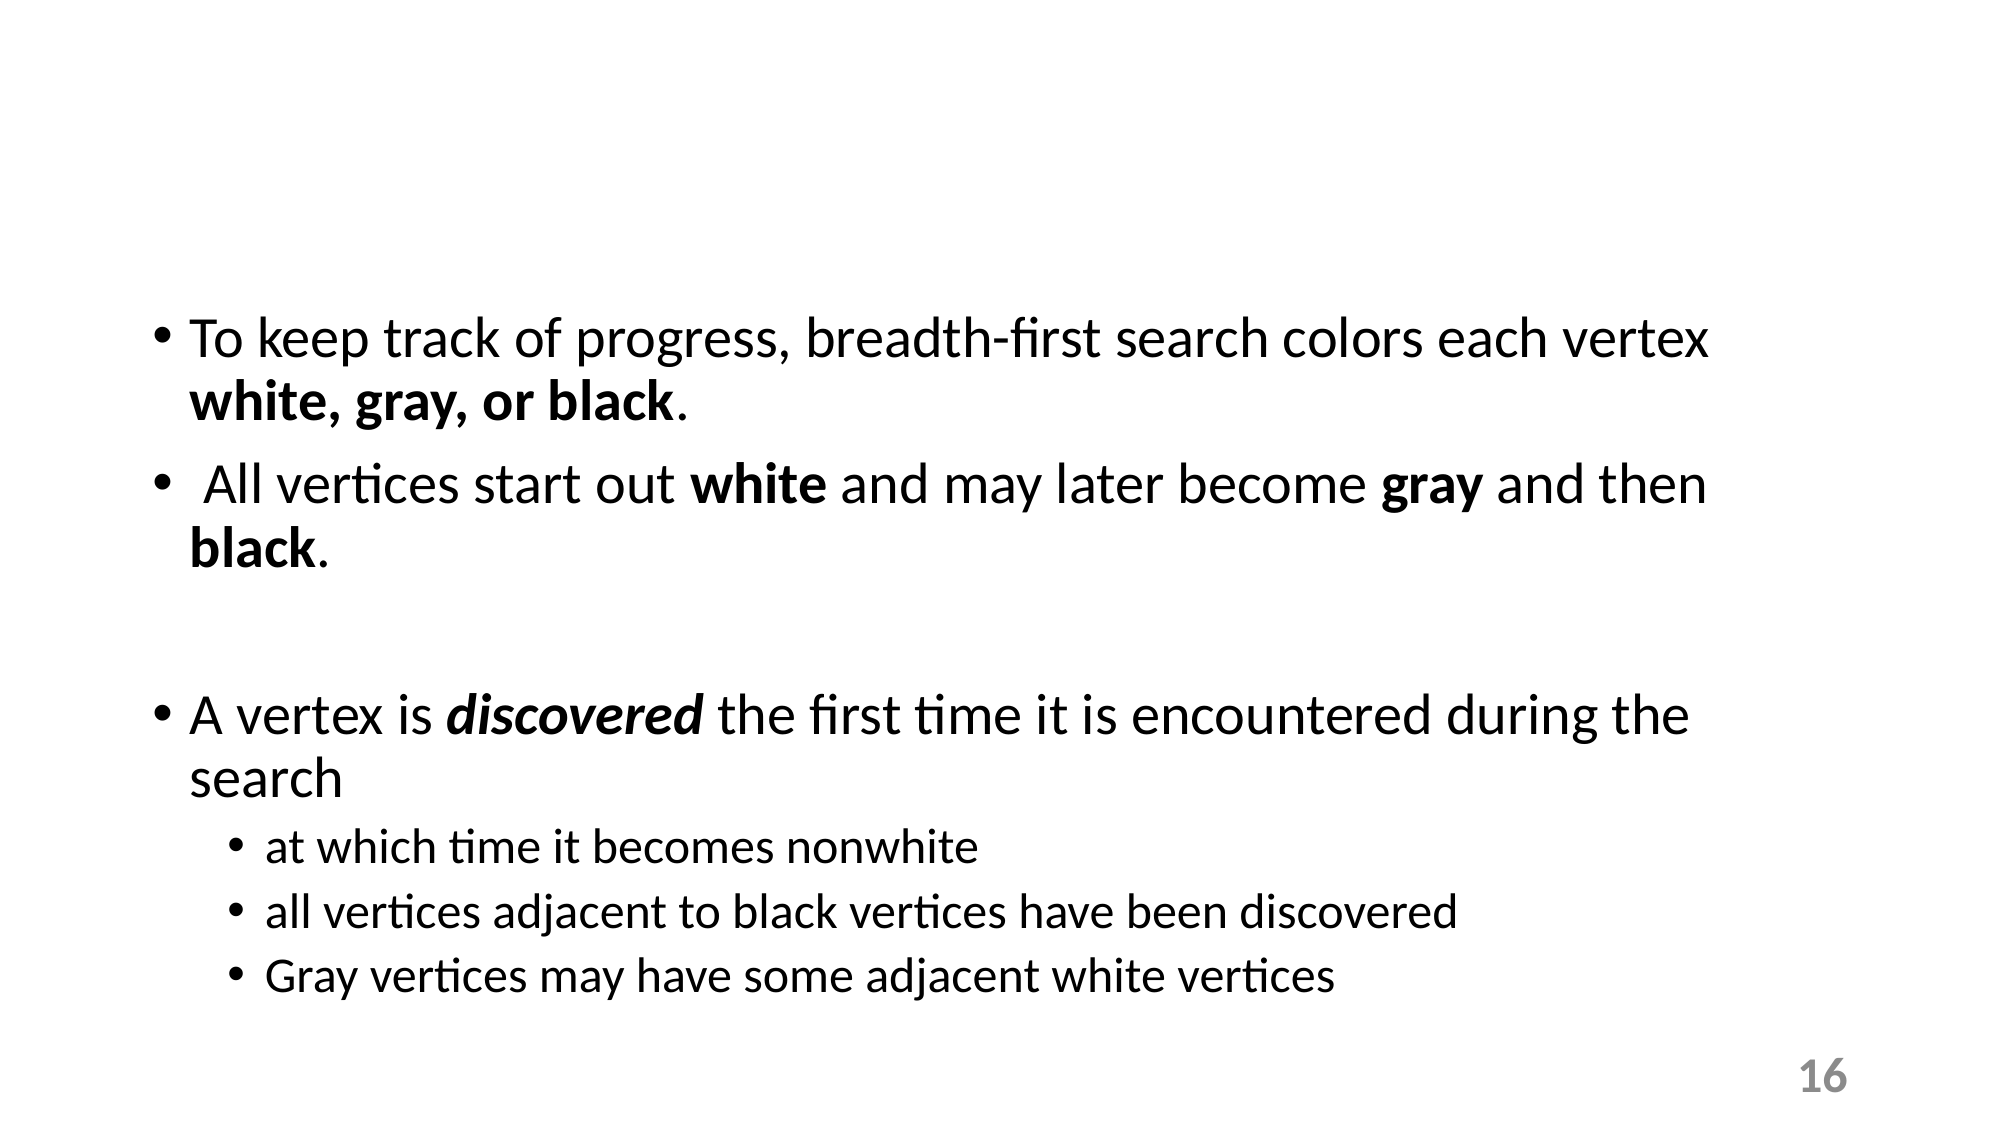

#
To keep track of progress, breadth-first search colors each vertex white, gray, or black.
 All vertices start out white and may later become gray and then black.

A vertex is discovered the first time it is encountered during the search
at which time it becomes nonwhite
all vertices adjacent to black vertices have been discovered
Gray vertices may have some adjacent white vertices
16